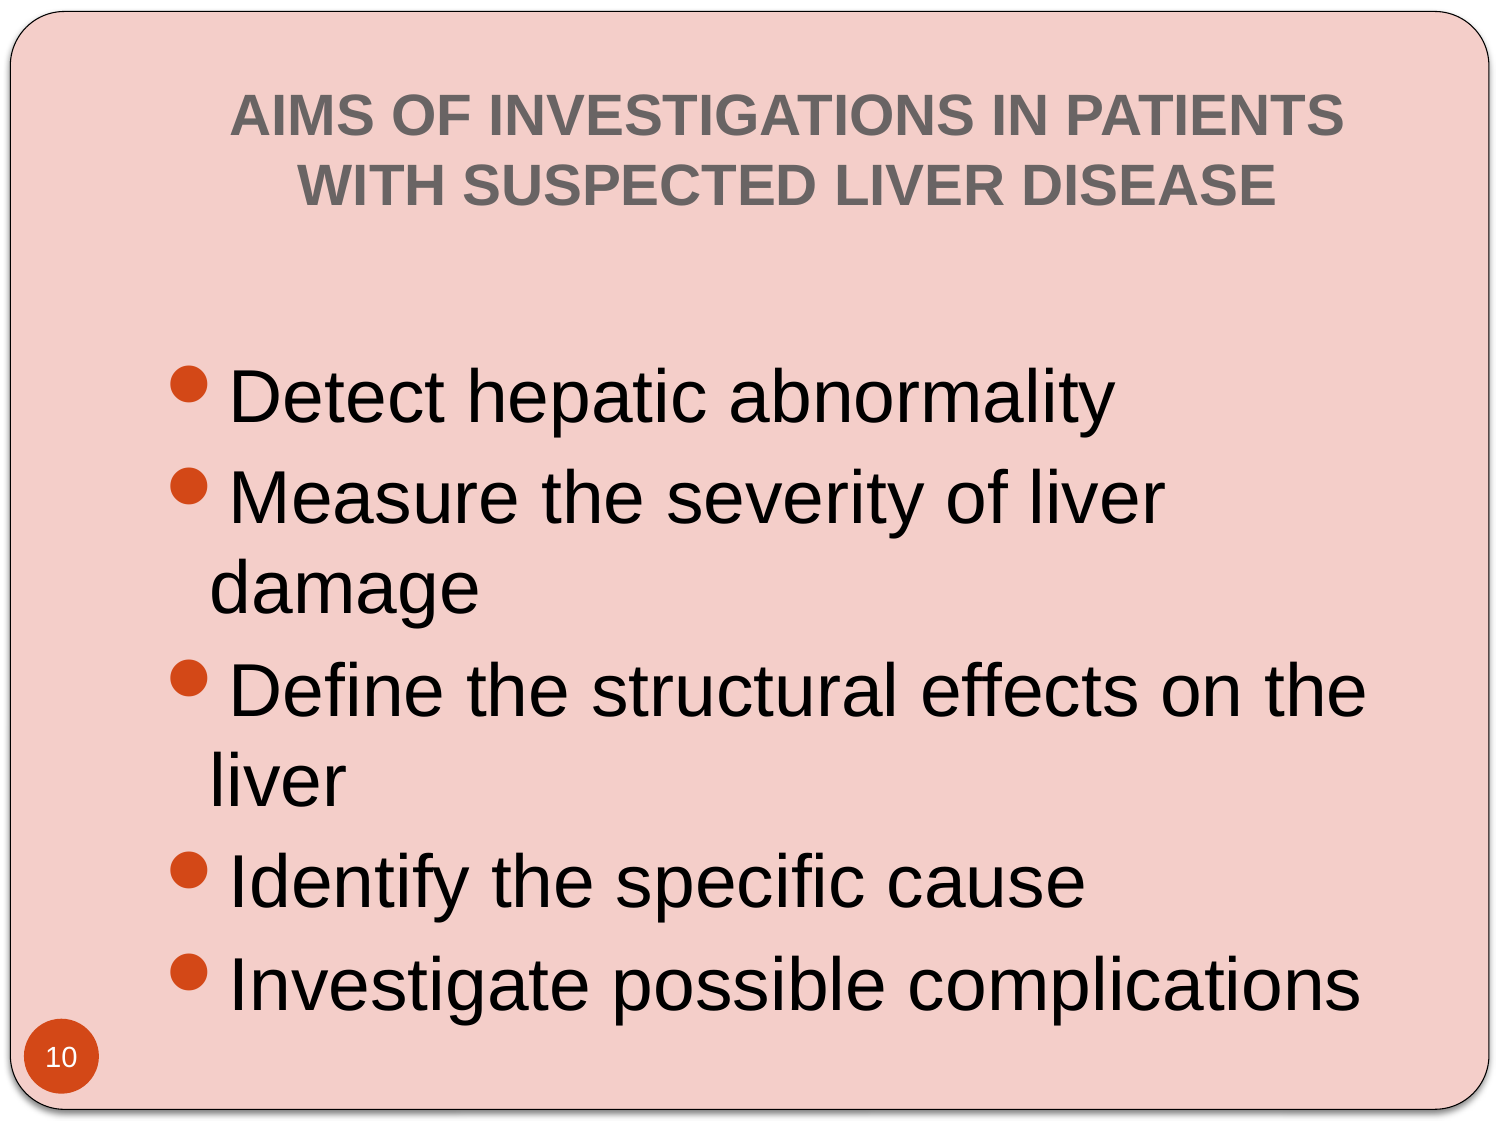

# AIMS OF INVESTIGATIONS IN PATIENTS WITH SUSPECTED LIVER DISEASE

Detect hepatic abnormality
Measure the severity of liver damage
Define the structural effects on the liver
Identify the specific cause
Investigate possible complications

10